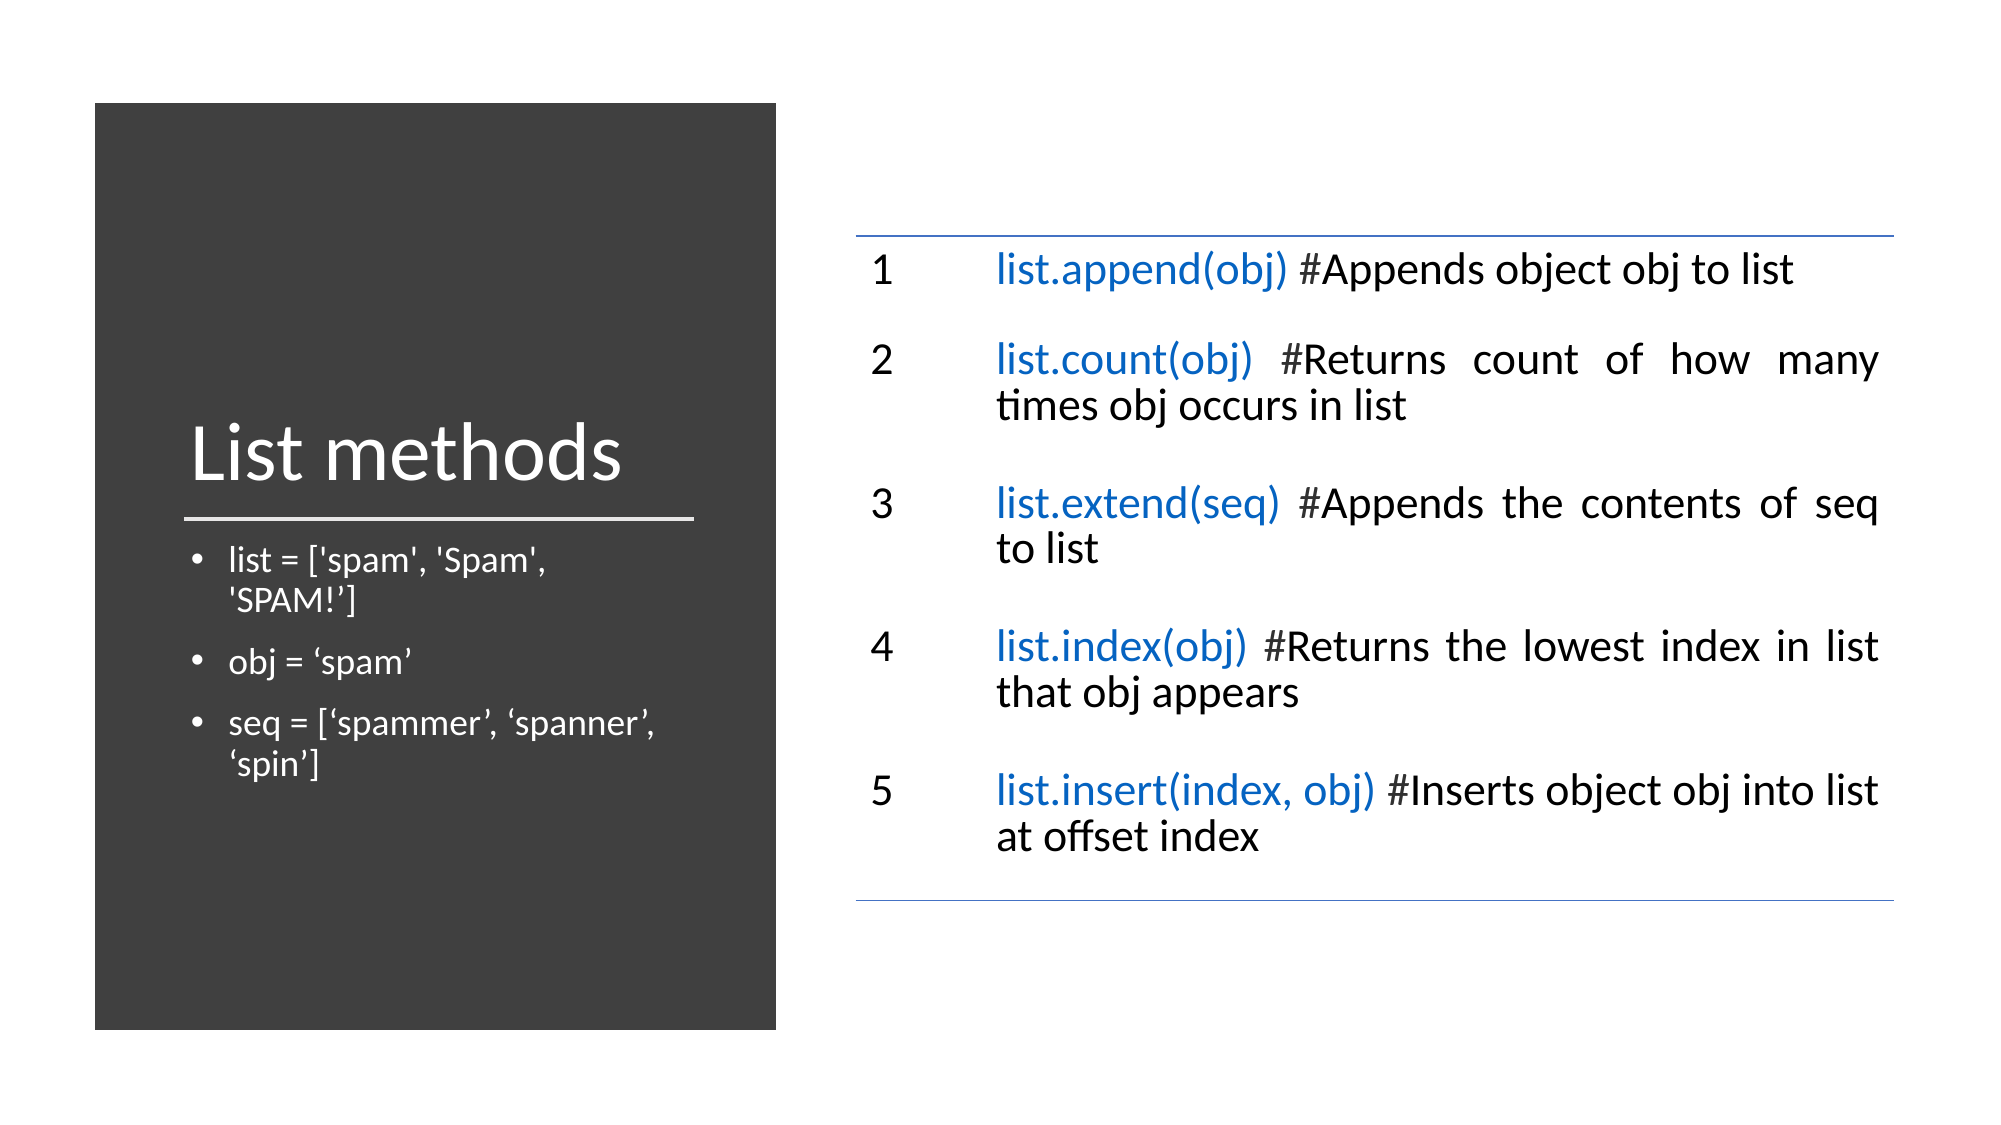

# List methods
| 1 | list.append(obj) #Appends object obj to list |
| --- | --- |
| 2 | list.count(obj) #Returns count of how many times obj occurs in list |
| 3 | list.extend(seq) #Appends the contents of seq to list |
| 4 | list.index(obj) #Returns the lowest index in list that obj appears |
| 5 | list.insert(index, obj) #Inserts object obj into list at offset index |
list = ['spam', 'Spam', 'SPAM!’]
obj = ‘spam’
seq = [‘spammer’, ‘spanner’, ‘spin’]